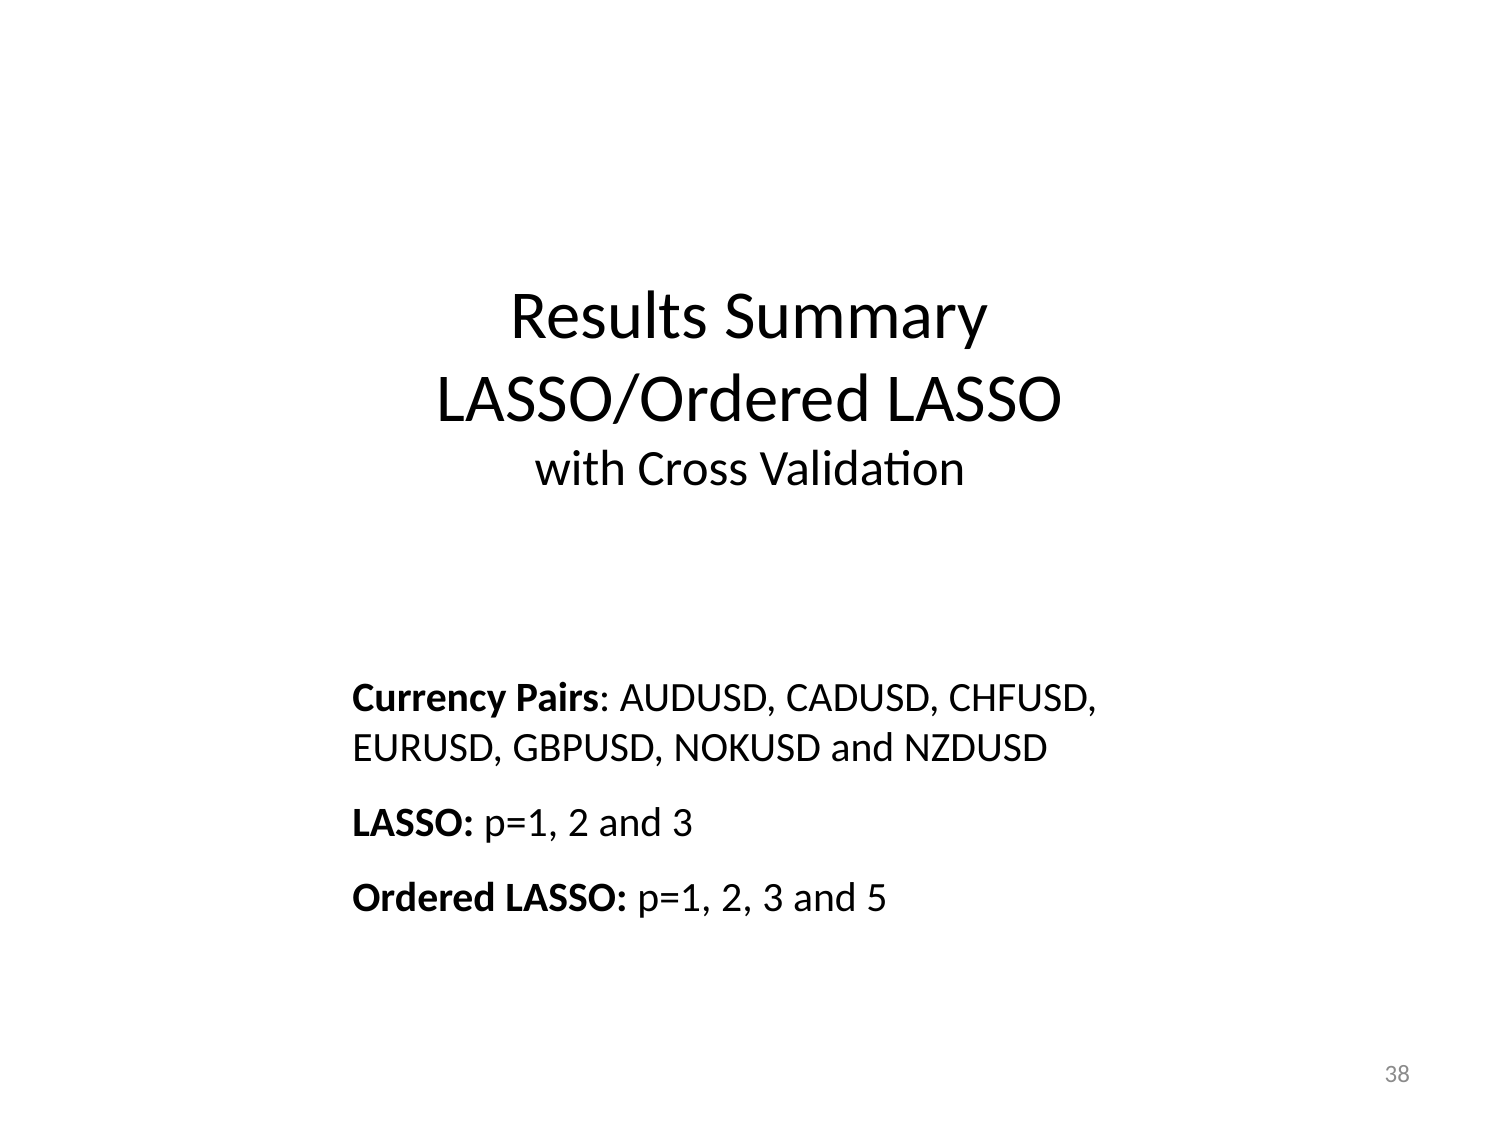

# Results Summary LASSO/Ordered LASSO with Cross Validation
Currency Pairs: AUDUSD, CADUSD, CHFUSD, EURUSD, GBPUSD, NOKUSD and NZDUSD
LASSO: p=1, 2 and 3
Ordered LASSO: p=1, 2, 3 and 5
38